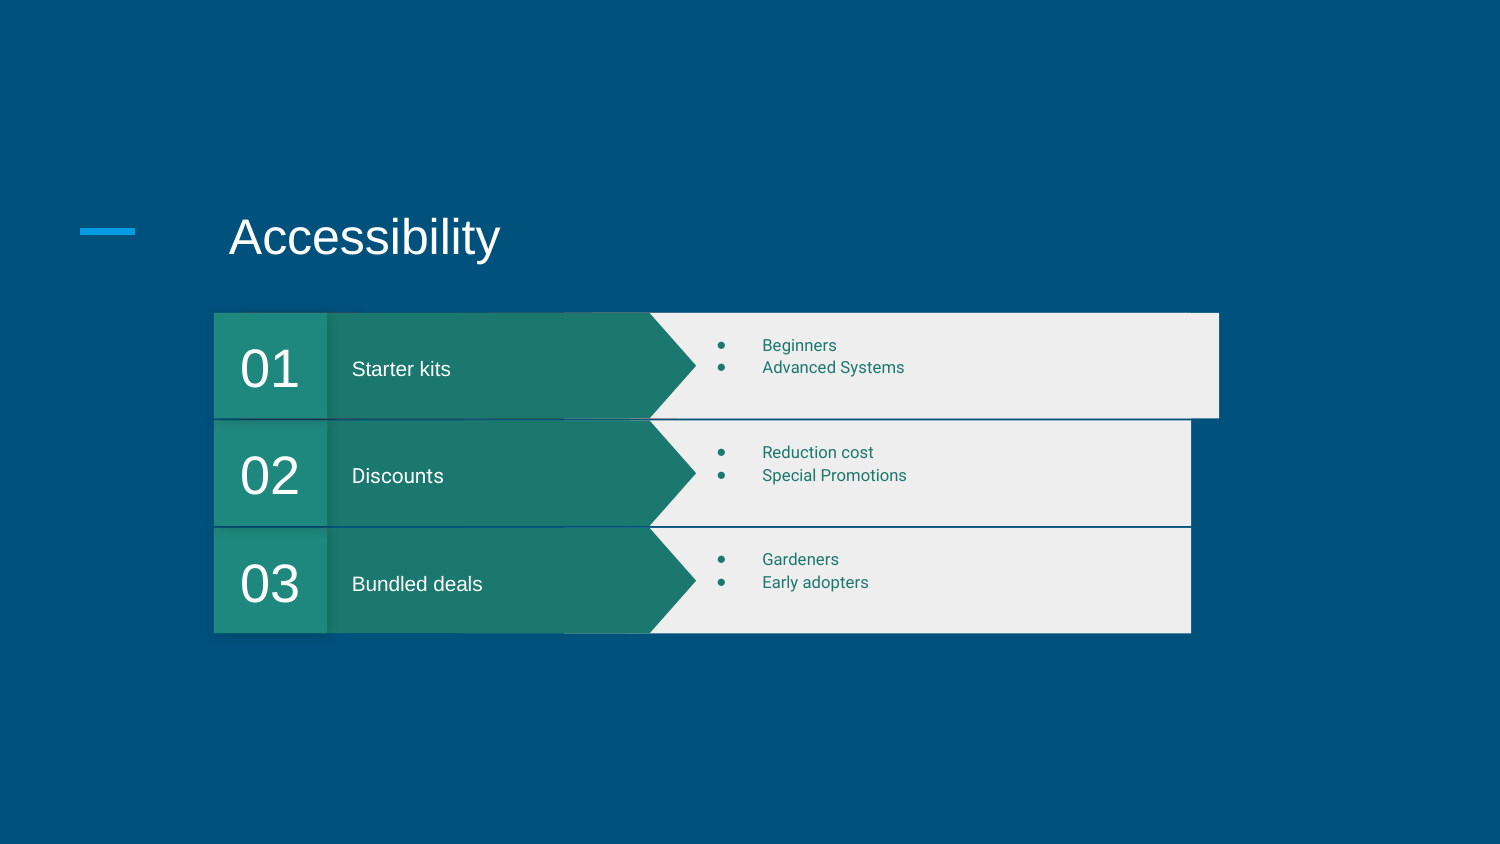

# Accessibility

03

Donec risus dolor porta venenatis
Pharetra luctus felis
Proin in tellus felis volutpat
Lorem ipsum dolor sit amet at nec at adipiscing

01

Beginners
Advanced Systems

Starter kits

02

Reduction cost
Special Promotions

Discounts

03

Gardeners
Early adopters

Bundled deals